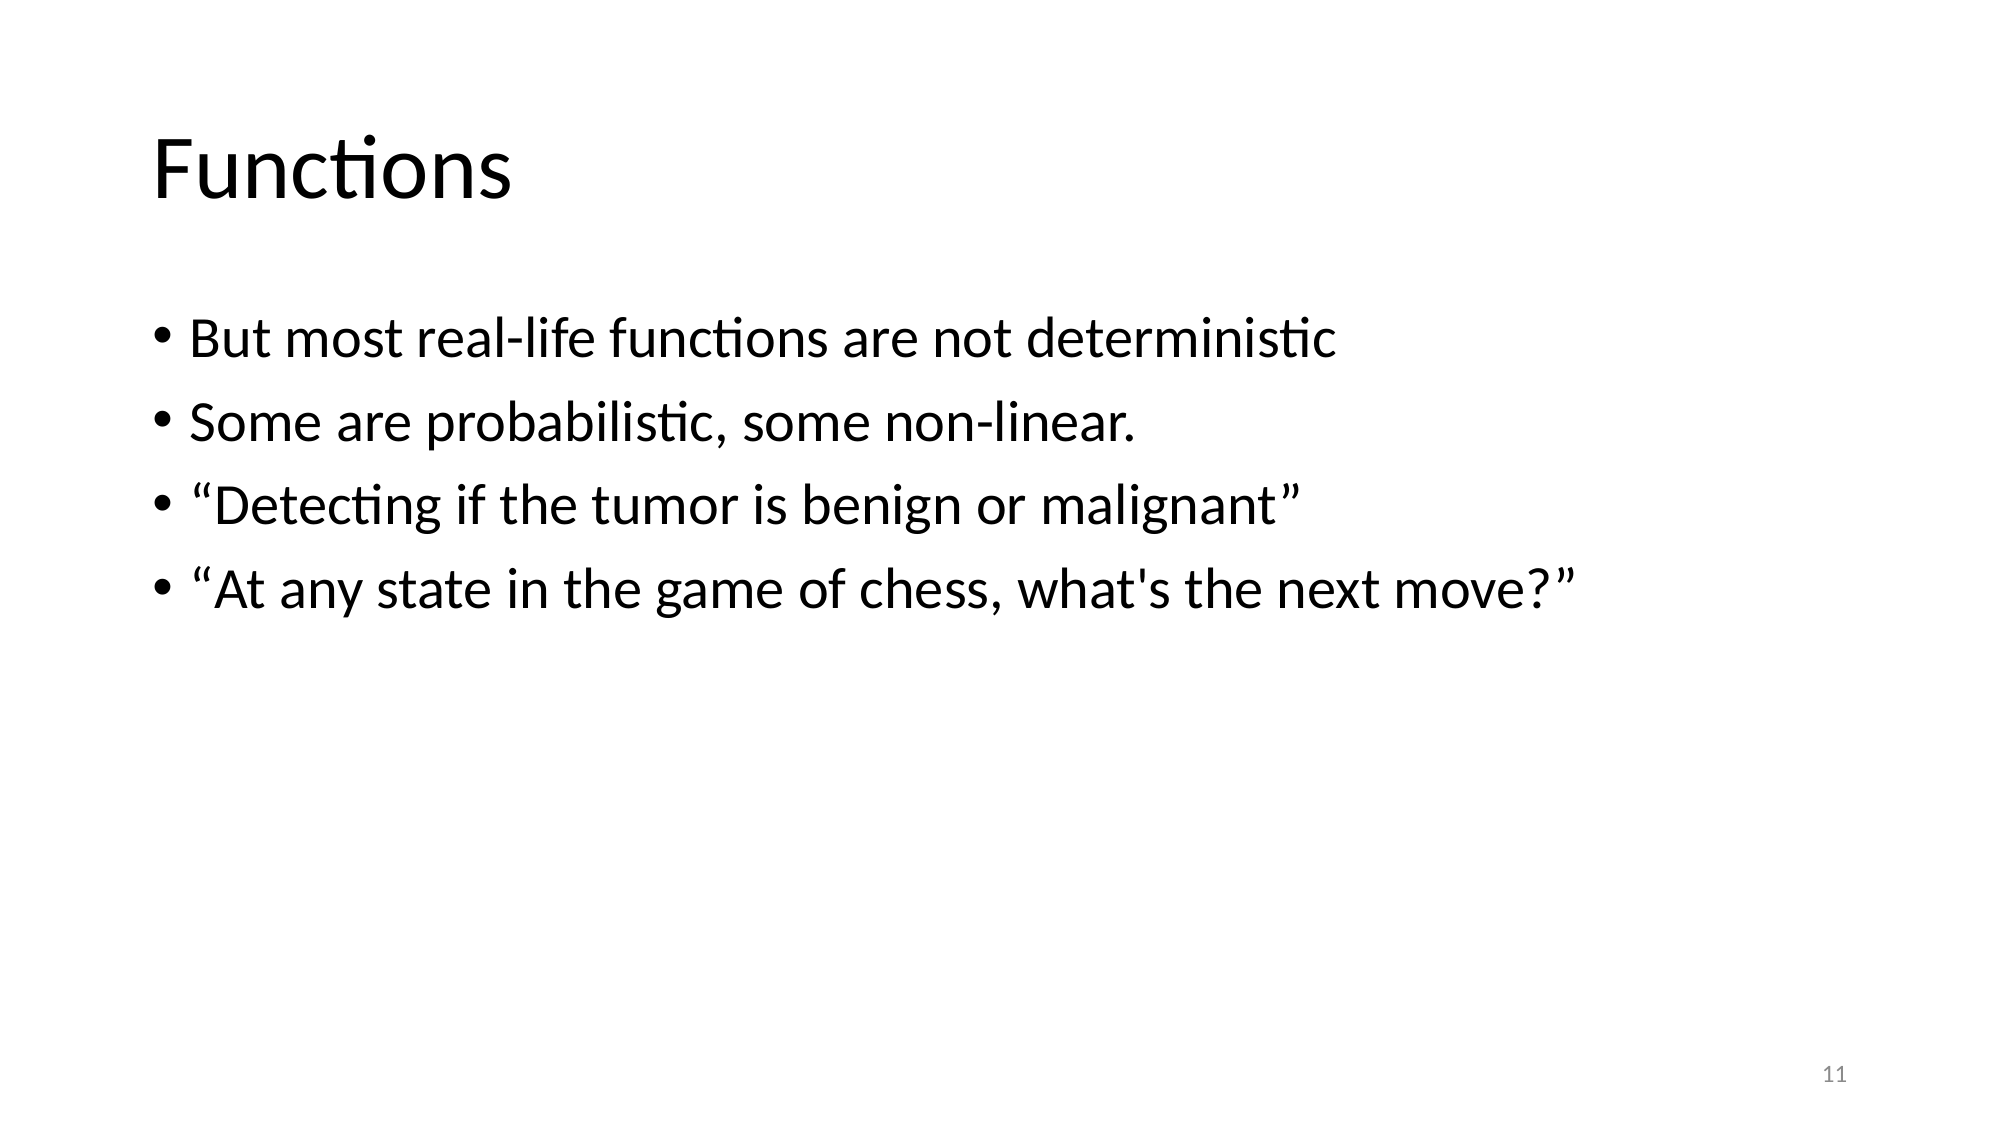

# Functions
But most real-life functions are not deterministic
Some are probabilistic, some non-linear.
“Detecting if the tumor is benign or malignant”
“At any state in the game of chess, what's the next move?”
11